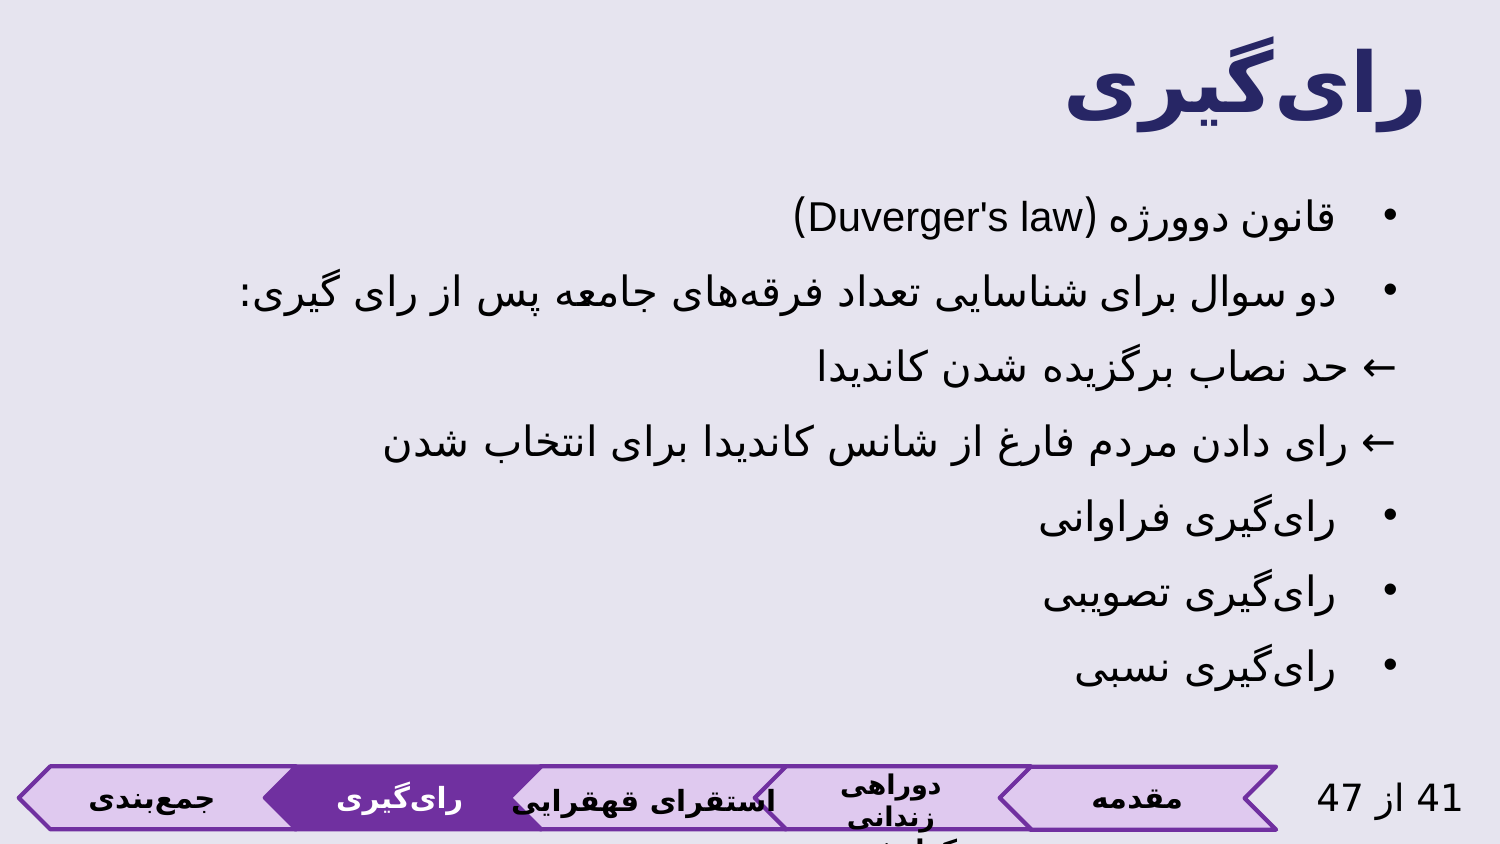

رای‌گیری
قانون دوورژه (Duverger's law)
دو سوال برای شناسایی تعداد فرقه‌های جامعه پس از رای گیری:
	← حد نصاب برگزیده شدن کاندیدا
	← رای دادن مردم فارغ از شانس کاندیدا برای انتخاب شدن
رای‌گیری فراوانی
رای‌گیری تصویبی
رای‌گیری نسبی
دوراهی زندانی تکرار‌شونده
41 از 47

جمع‌بندی
رای‌گیری
مقدمه
استقرای قهقرایی